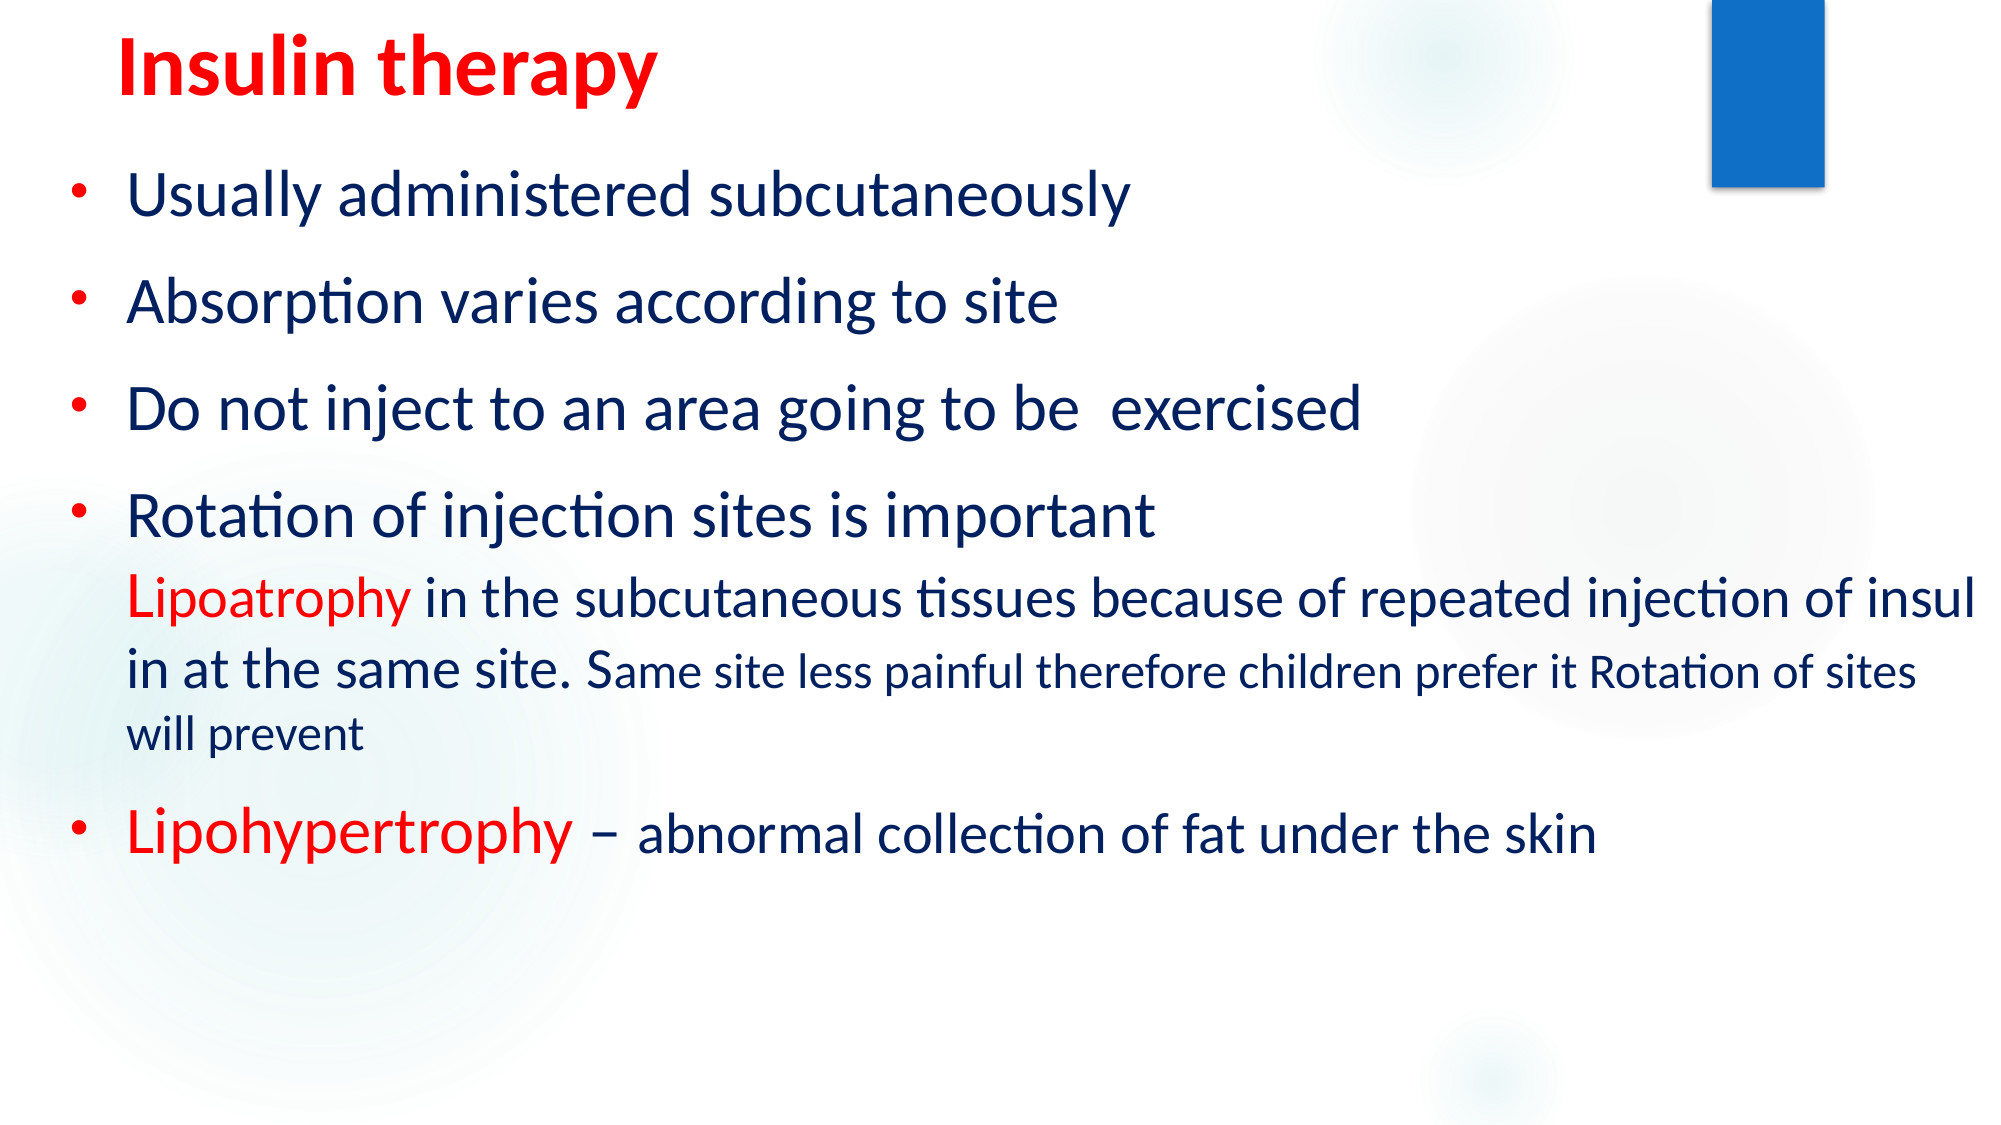

# Insulin therapy
Usually administered subcutaneously
Absorption varies according to site
Do not inject to an area going to be  exercised
Rotation of injection sites is important Lipoatrophy in the subcutaneous tissues because of repeated injection of insulin at the same site. Same site less painful therefore children prefer it Rotation of sites will prevent
Lipohypertrophy – abnormal collection of fat under the skin